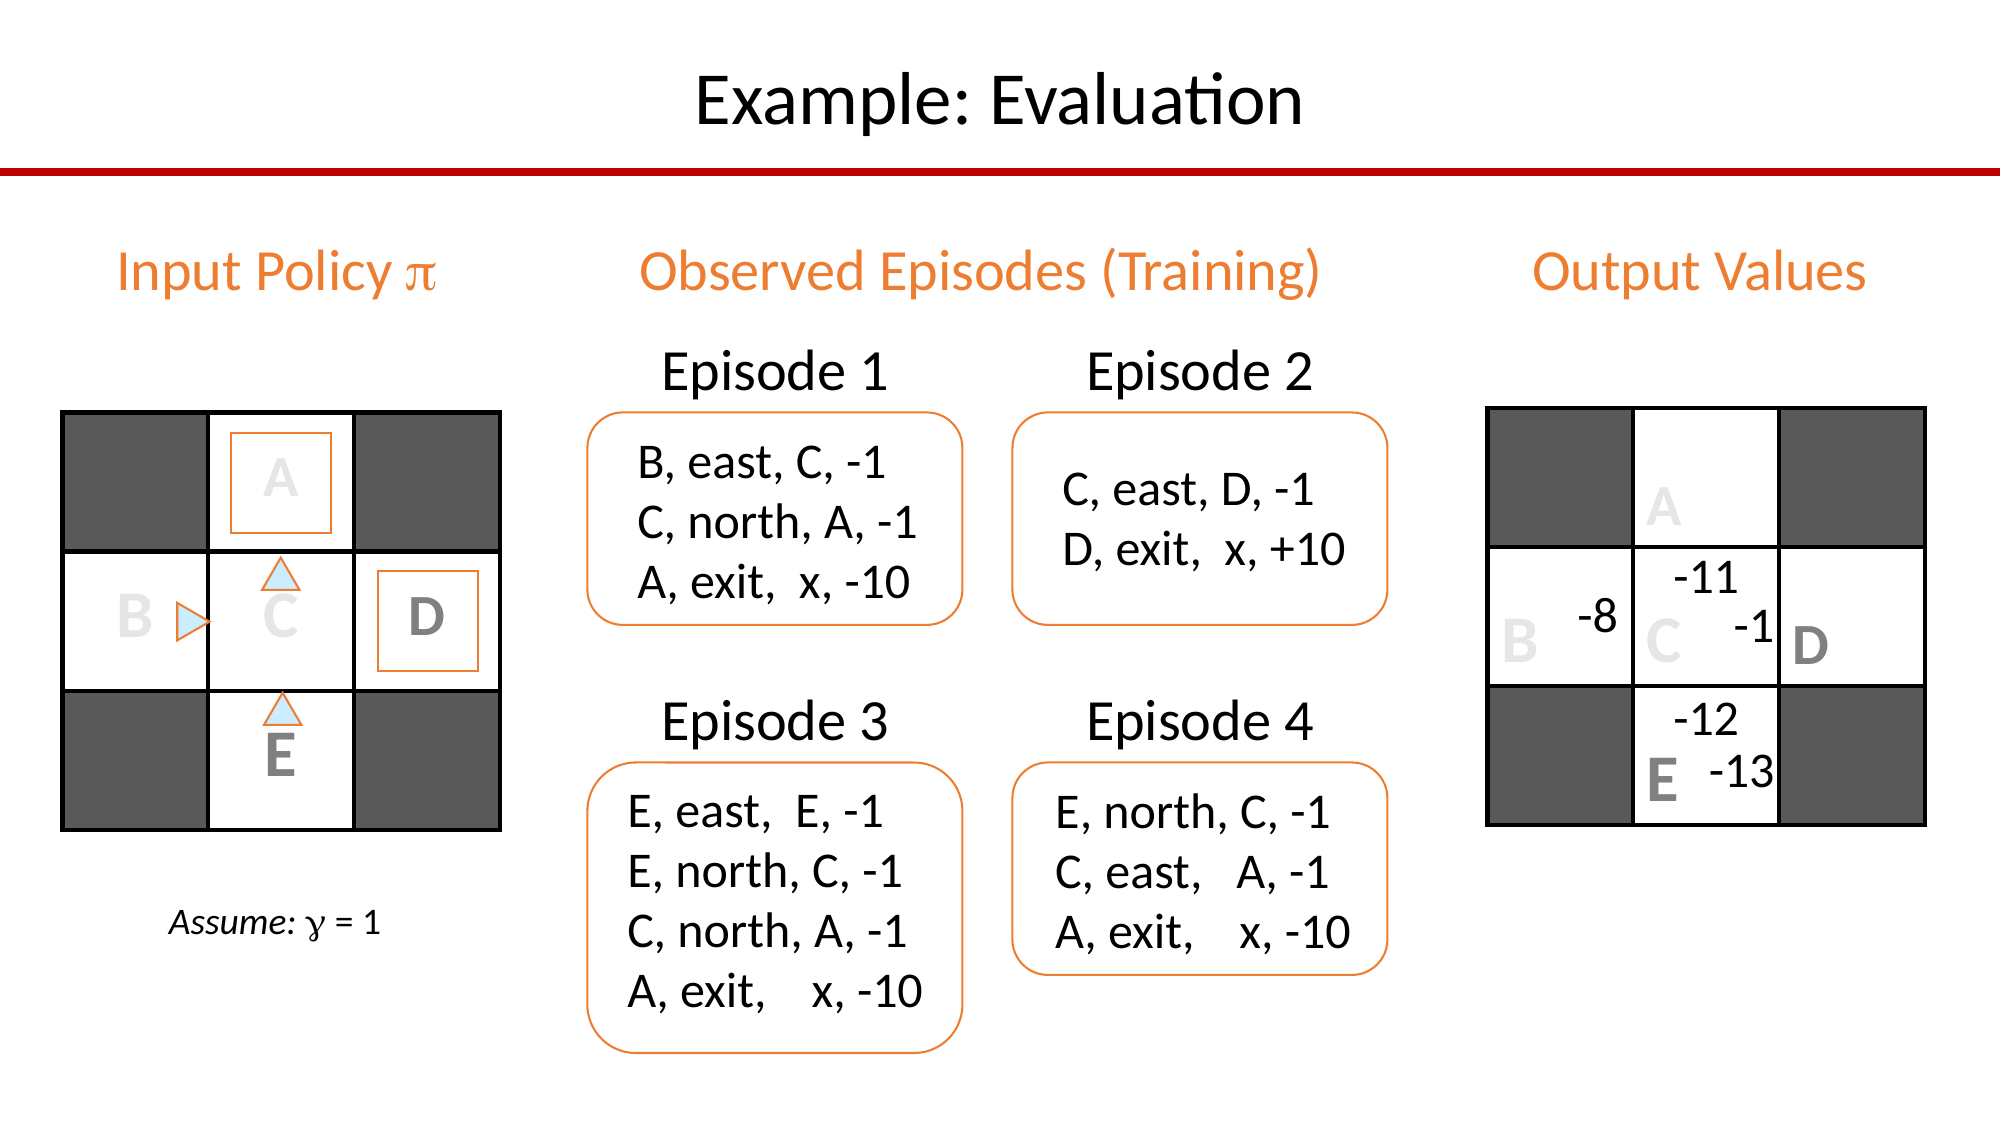

# Example: Evaluation
Input Policy π
Observed Episodes (Training)
Output Values
Episode 1
Episode 2
|  | A |  |
| --- | --- | --- |
| B | C | D |
|  | E |  |
|  | A |  |
| --- | --- | --- |
| B | C | D |
|  | E |  |

B, east, C, -1
C, north, A, -1
A, exit,  x, -10

C, east, D, -1
D, exit,  x, +10
-11

-8
-1

Episode 3
Episode 4
-12

-13

E, east,  E, -1
E, north, C, -1
C, north, A, -1
A, exit,    x, -10
E, north, C, -1
C, east,   A, -1
A, exit,    x, -10
Assume: γ = 1